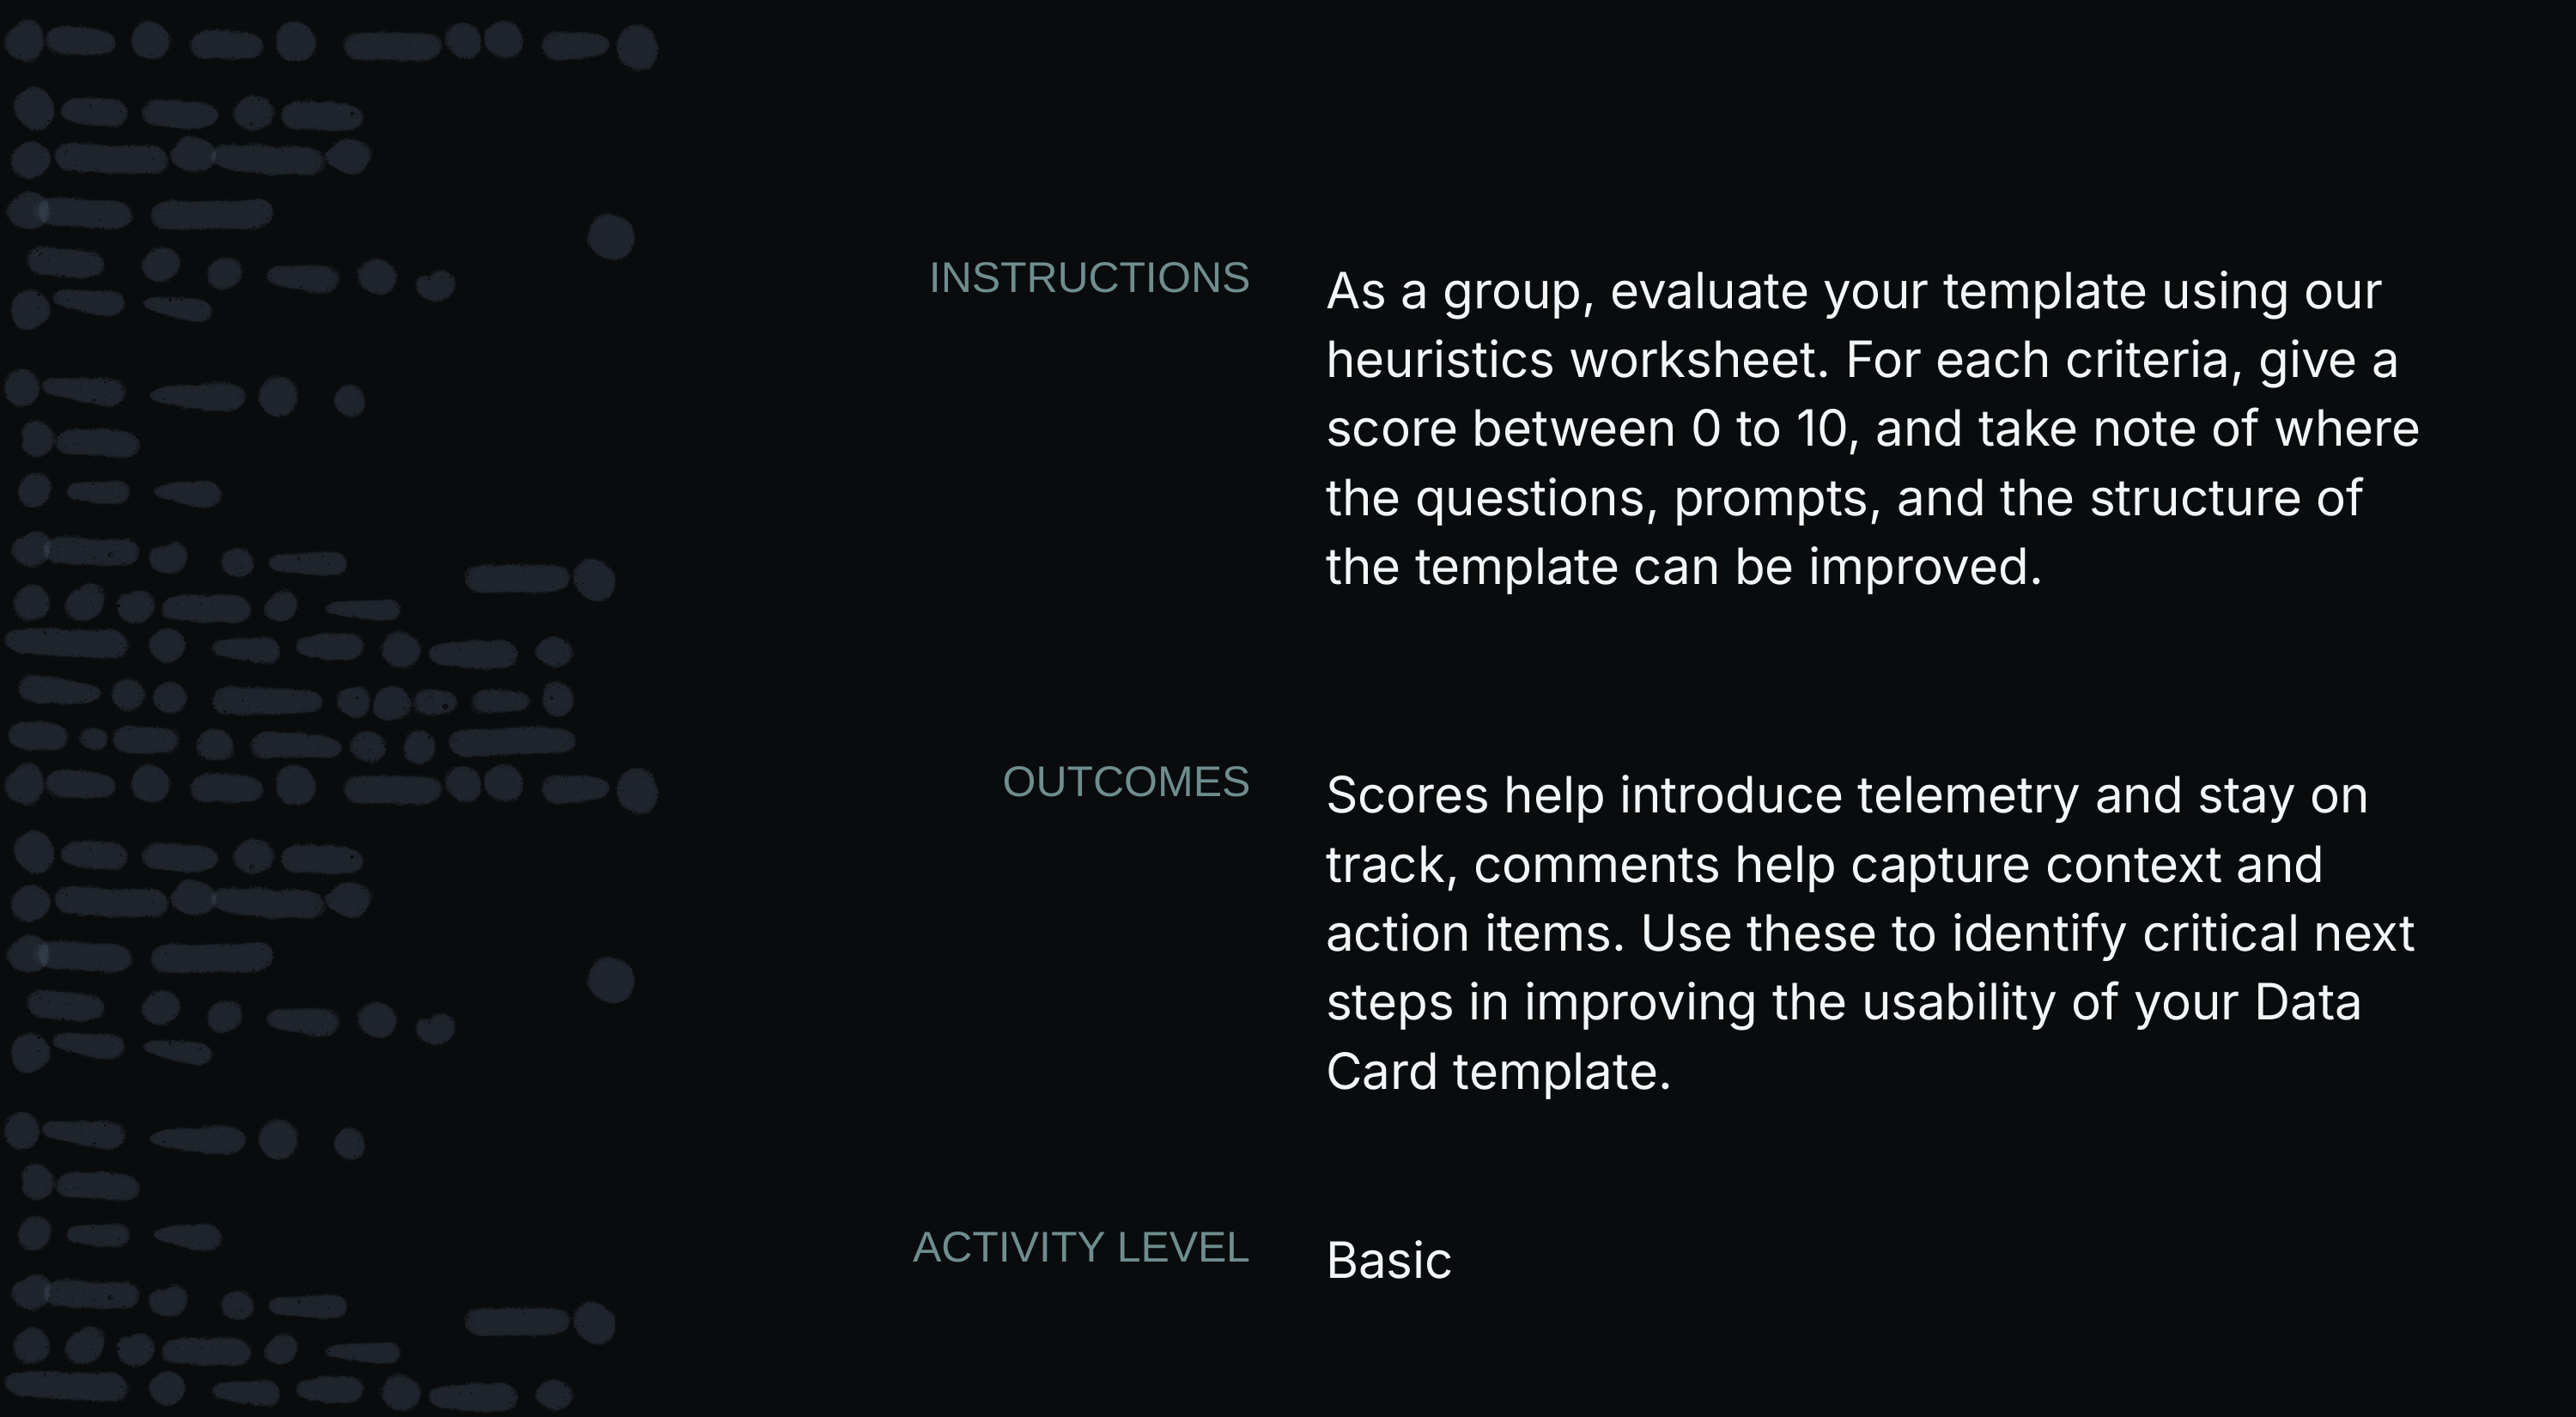

As a group, evaluate your template using our heuristics worksheet. For each criteria, give a score between 0 to 10, and take note of where the questions, prompts, and the structure of the template can be improved.
Scores help introduce telemetry and stay on track, comments help capture context and action items. Use these to identify critical next steps in improving the usability of your Data Card template.
Basic